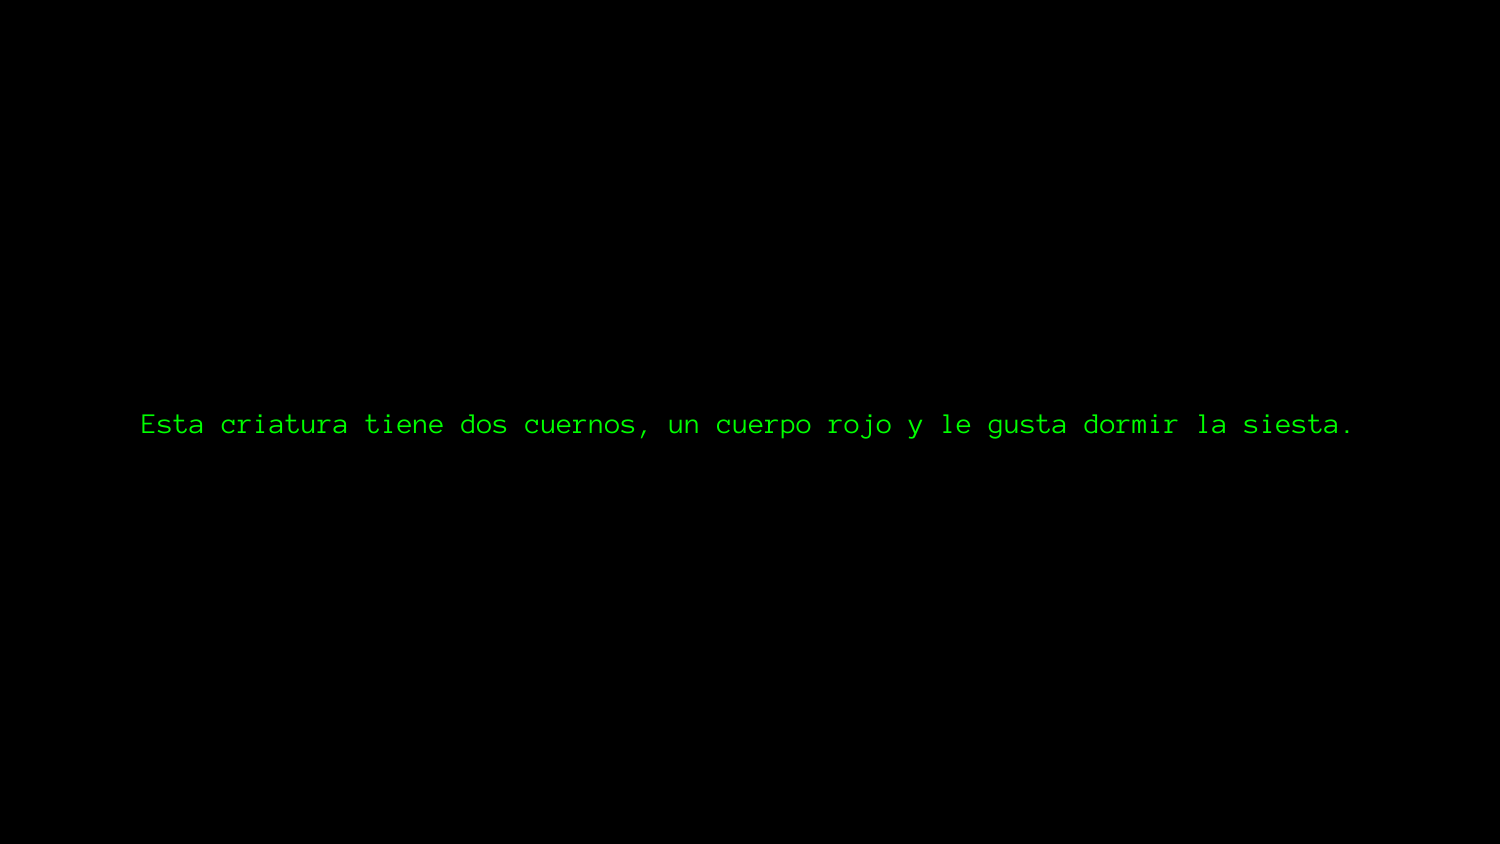

Esta criatura tiene dos cuernos, un cuerpo rojo y le gusta dormir la siesta.